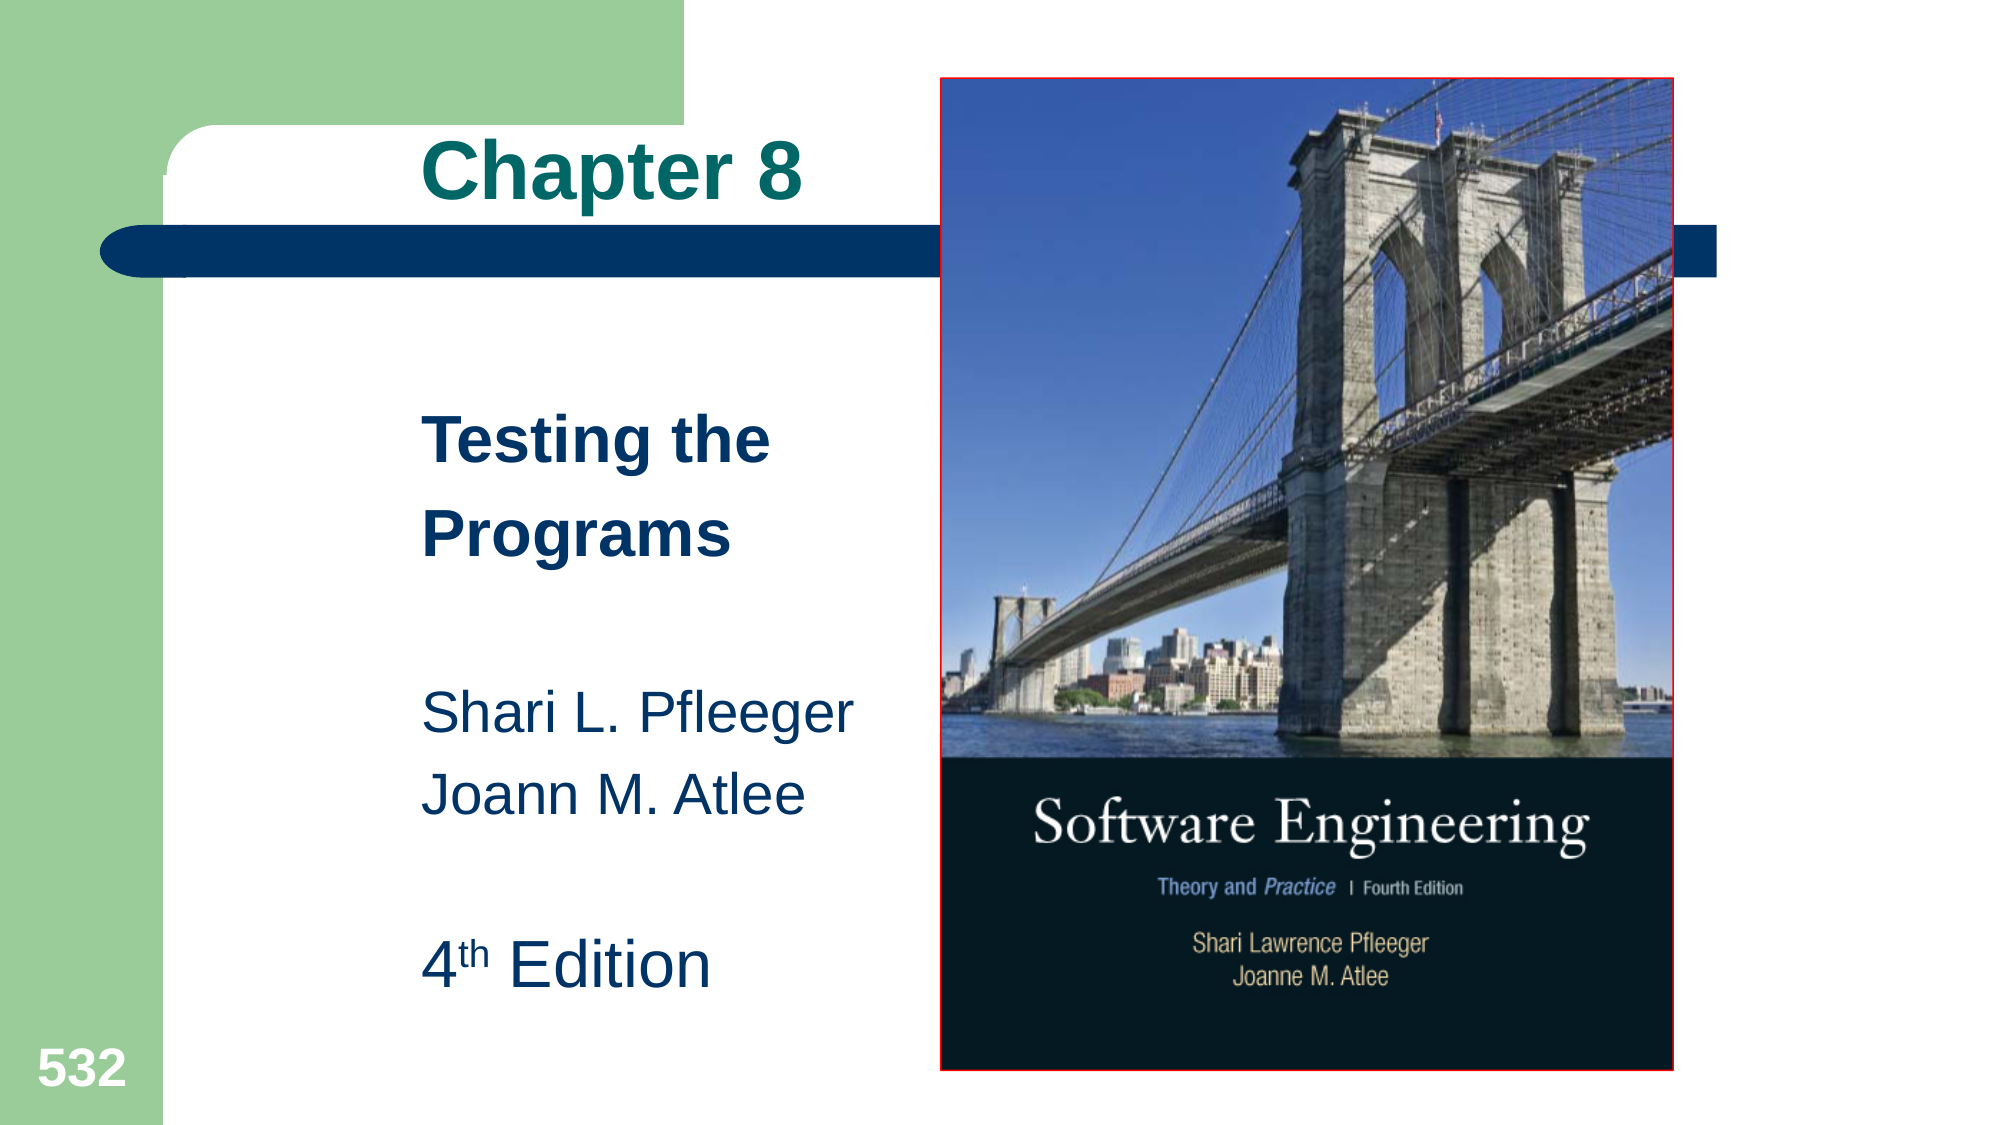

Chapter 8

Testing the
Programs

Shari L. Pfleeger
Joann M. Atlee

4th Edition
532